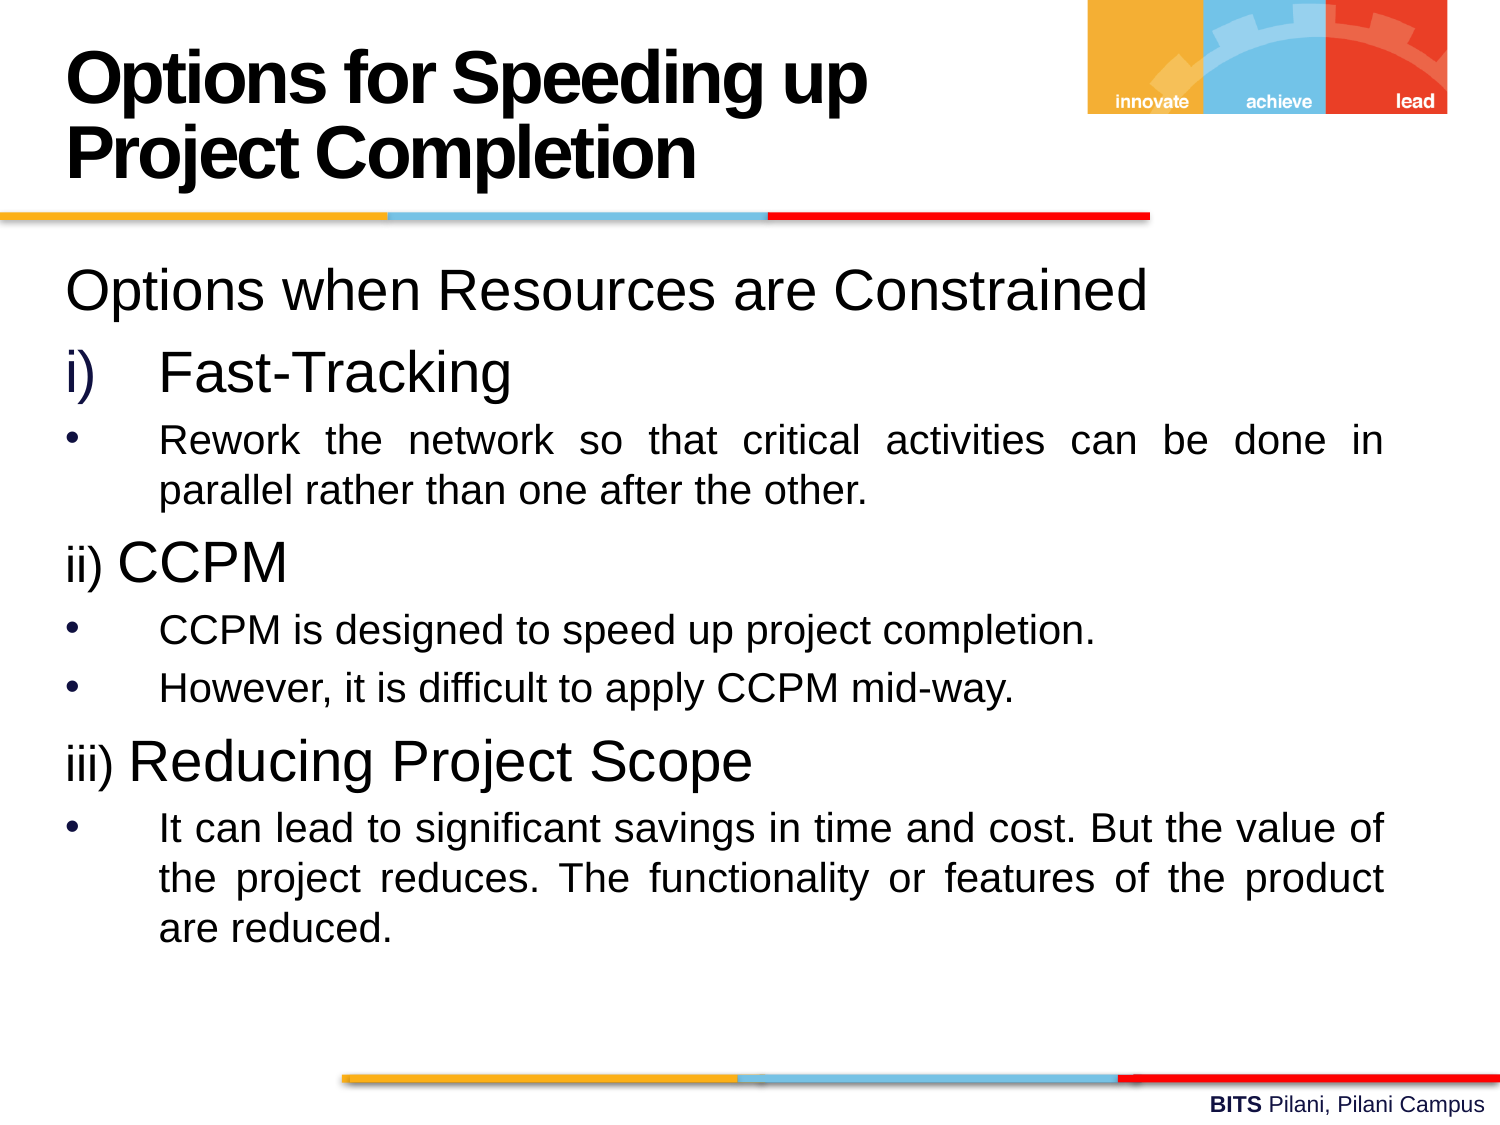

Options for Speeding up Project Completion
Options when Resources are Constrained
Fast-Tracking
Rework the network so that critical activities can be done in parallel rather than one after the other.
ii) CCPM
CCPM is designed to speed up project completion.
However, it is difficult to apply CCPM mid-way.
iii) Reducing Project Scope
It can lead to significant savings in time and cost. But the value of the project reduces. The functionality or features of the product are reduced.